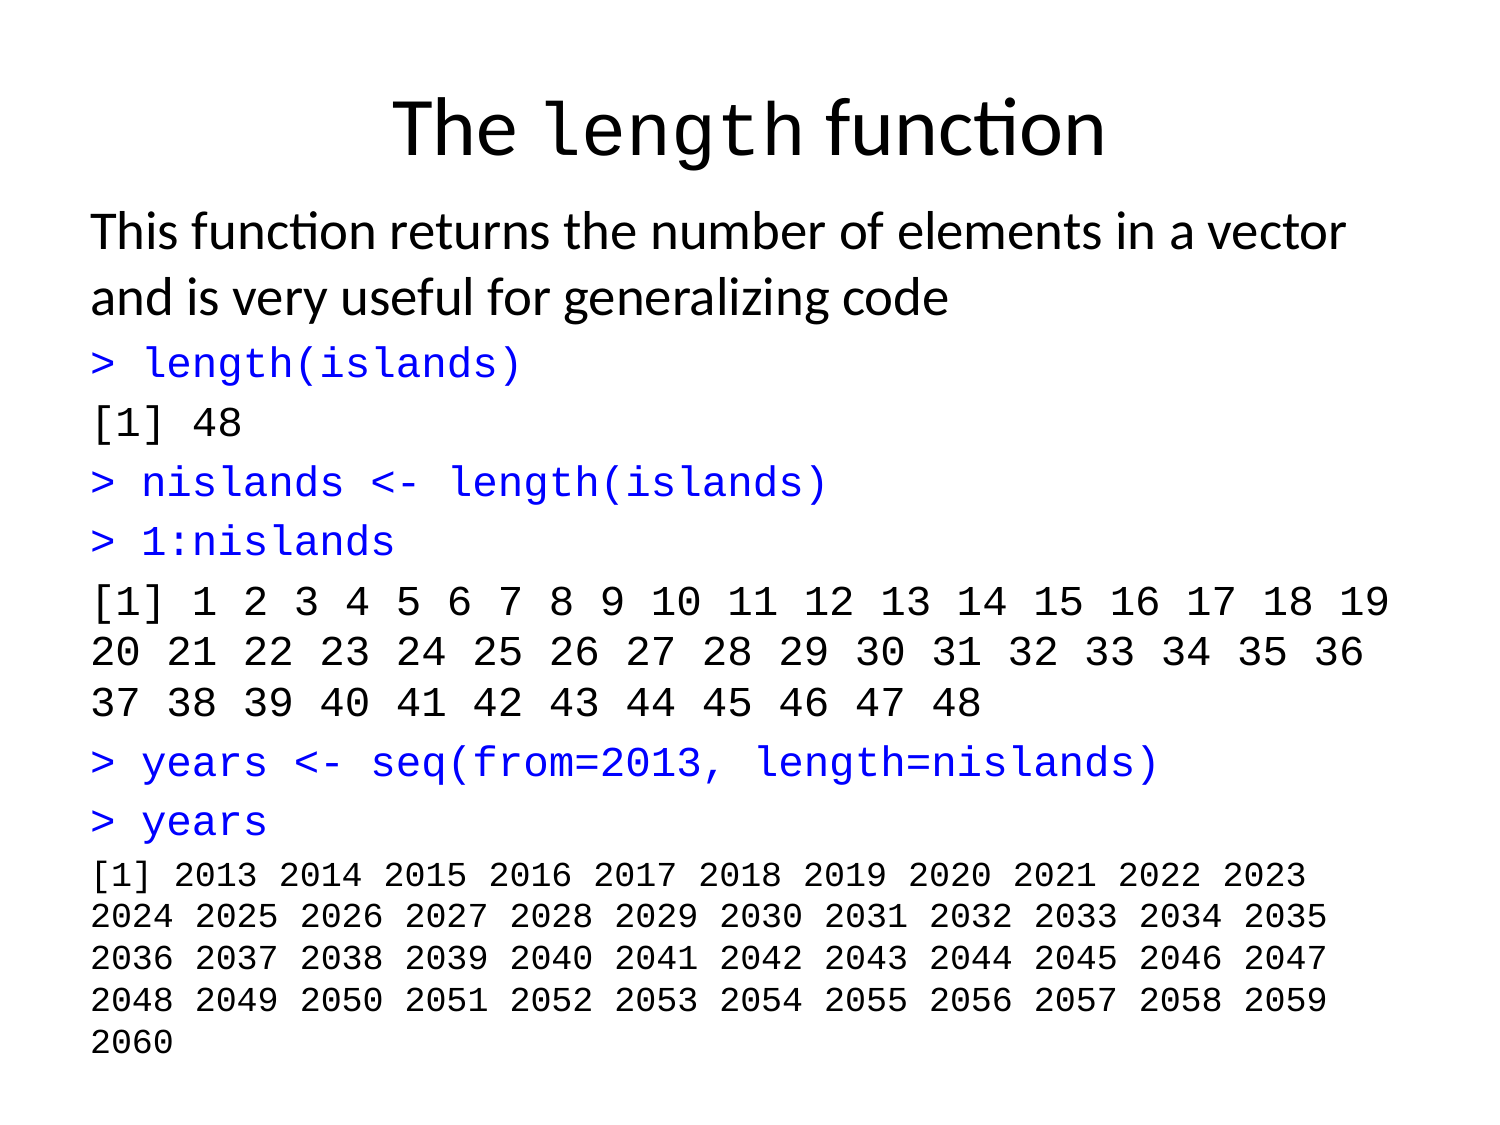

# The length function
This function returns the number of elements in a vector and is very useful for generalizing code
> length(islands)
[1] 48
> nislands <- length(islands)
> 1:nislands
[1] 1 2 3 4 5 6 7 8 9 10 11 12 13 14 15 16 17 18 19 20 21 22 23 24 25 26 27 28 29 30 31 32 33 34 35 36 37 38 39 40 41 42 43 44 45 46 47 48
> years <- seq(from=2013, length=nislands)
> years
[1] 2013 2014 2015 2016 2017 2018 2019 2020 2021 2022 2023 2024 2025 2026 2027 2028 2029 2030 2031 2032 2033 2034 2035 2036 2037 2038 2039 2040 2041 2042 2043 2044 2045 2046 2047 2048 2049 2050 2051 2052 2053 2054 2055 2056 2057 2058 2059 2060